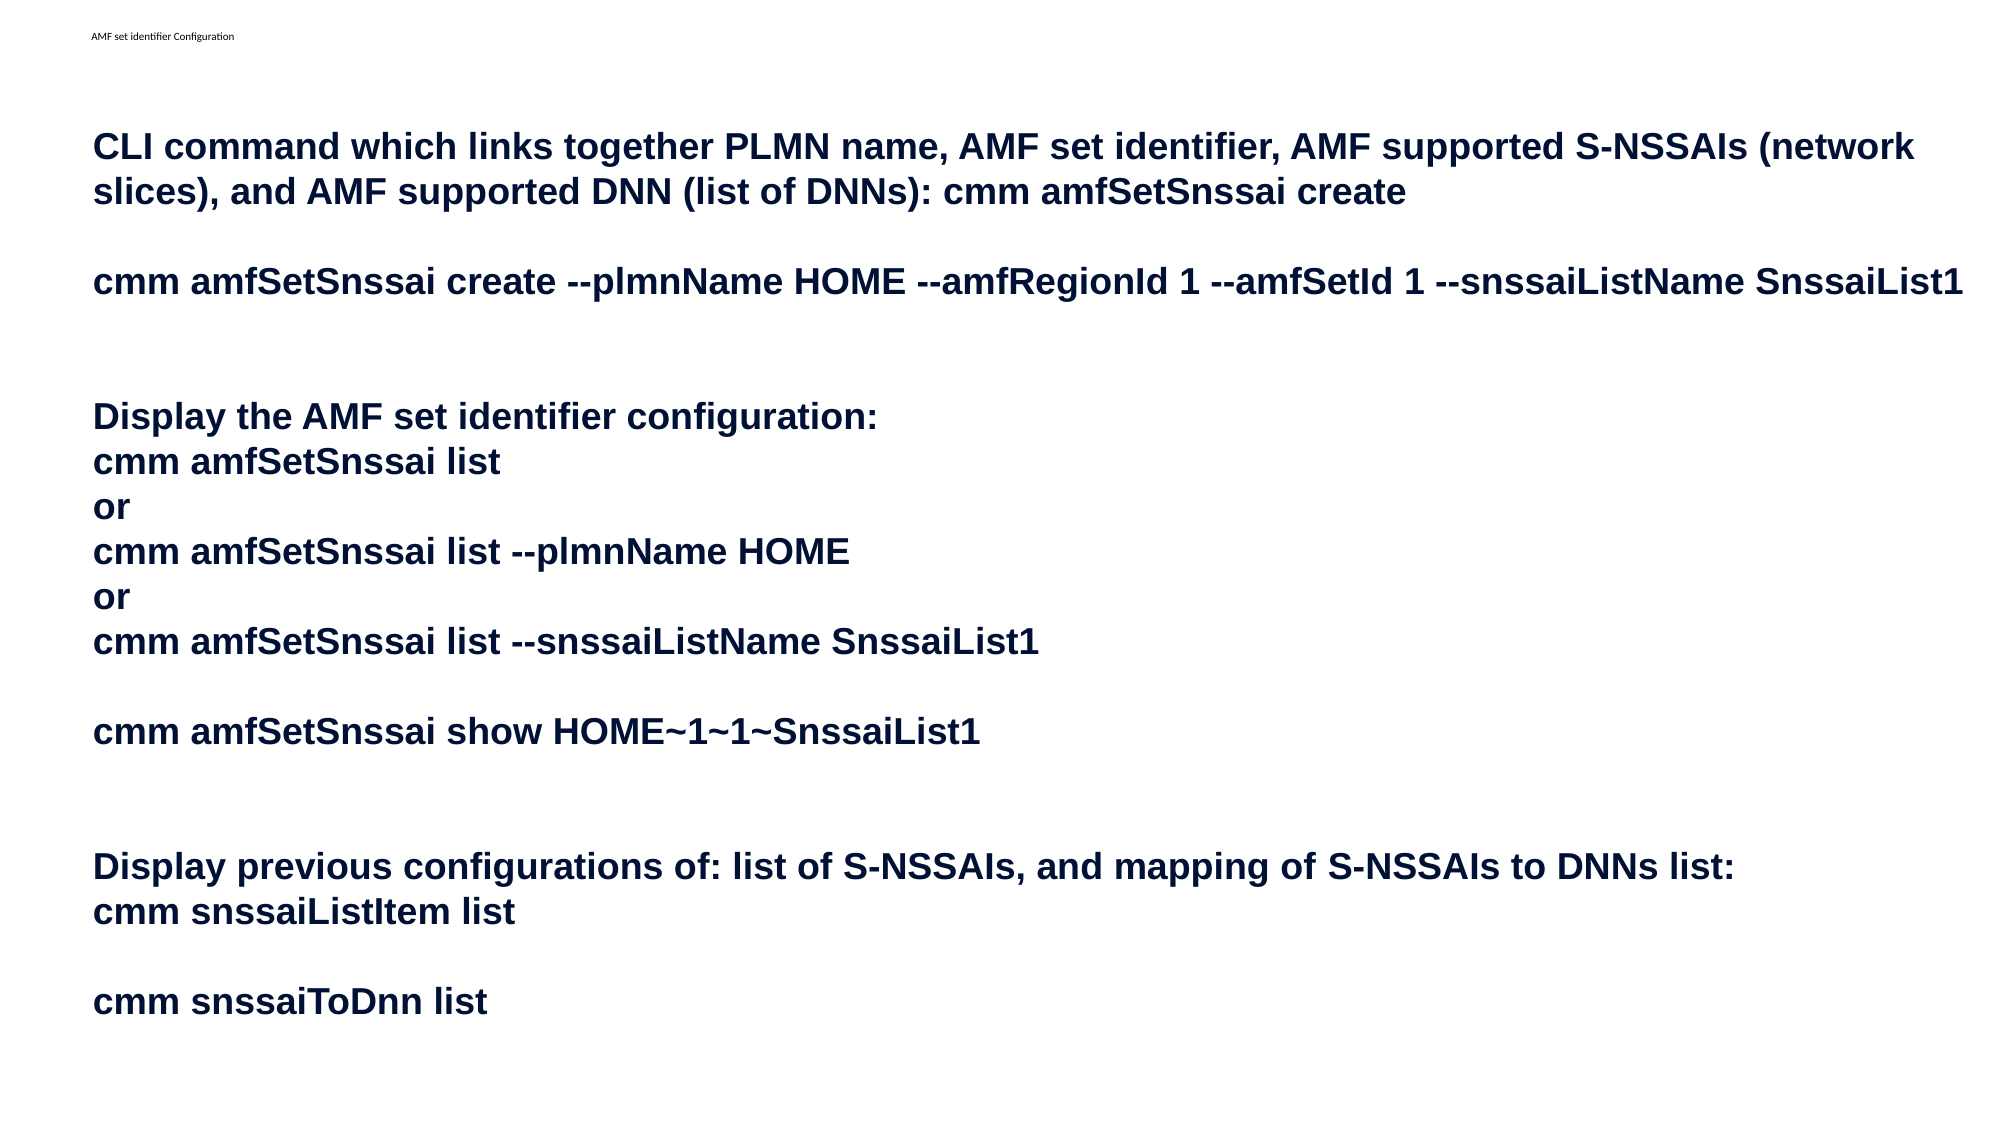

# AMF set identifier Configuration
CLI command which links together PLMN name, AMF set identifier, AMF supported S-NSSAIs (network slices), and AMF supported DNN (list of DNNs): cmm amfSetSnssai create

cmm amfSetSnssai create --plmnName HOME --amfRegionId 1 --amfSetId 1 --snssaiListName SnssaiList1

Display the AMF set identifier configuration:
cmm amfSetSnssai list
or
cmm amfSetSnssai list --plmnName HOME
or
cmm amfSetSnssai list --snssaiListName SnssaiList1

cmm amfSetSnssai show HOME~1~1~SnssaiList1

Display previous configurations of: list of S-NSSAIs, and mapping of S-NSSAIs to DNNs list:
cmm snssaiListItem list

cmm snssaiToDnn list